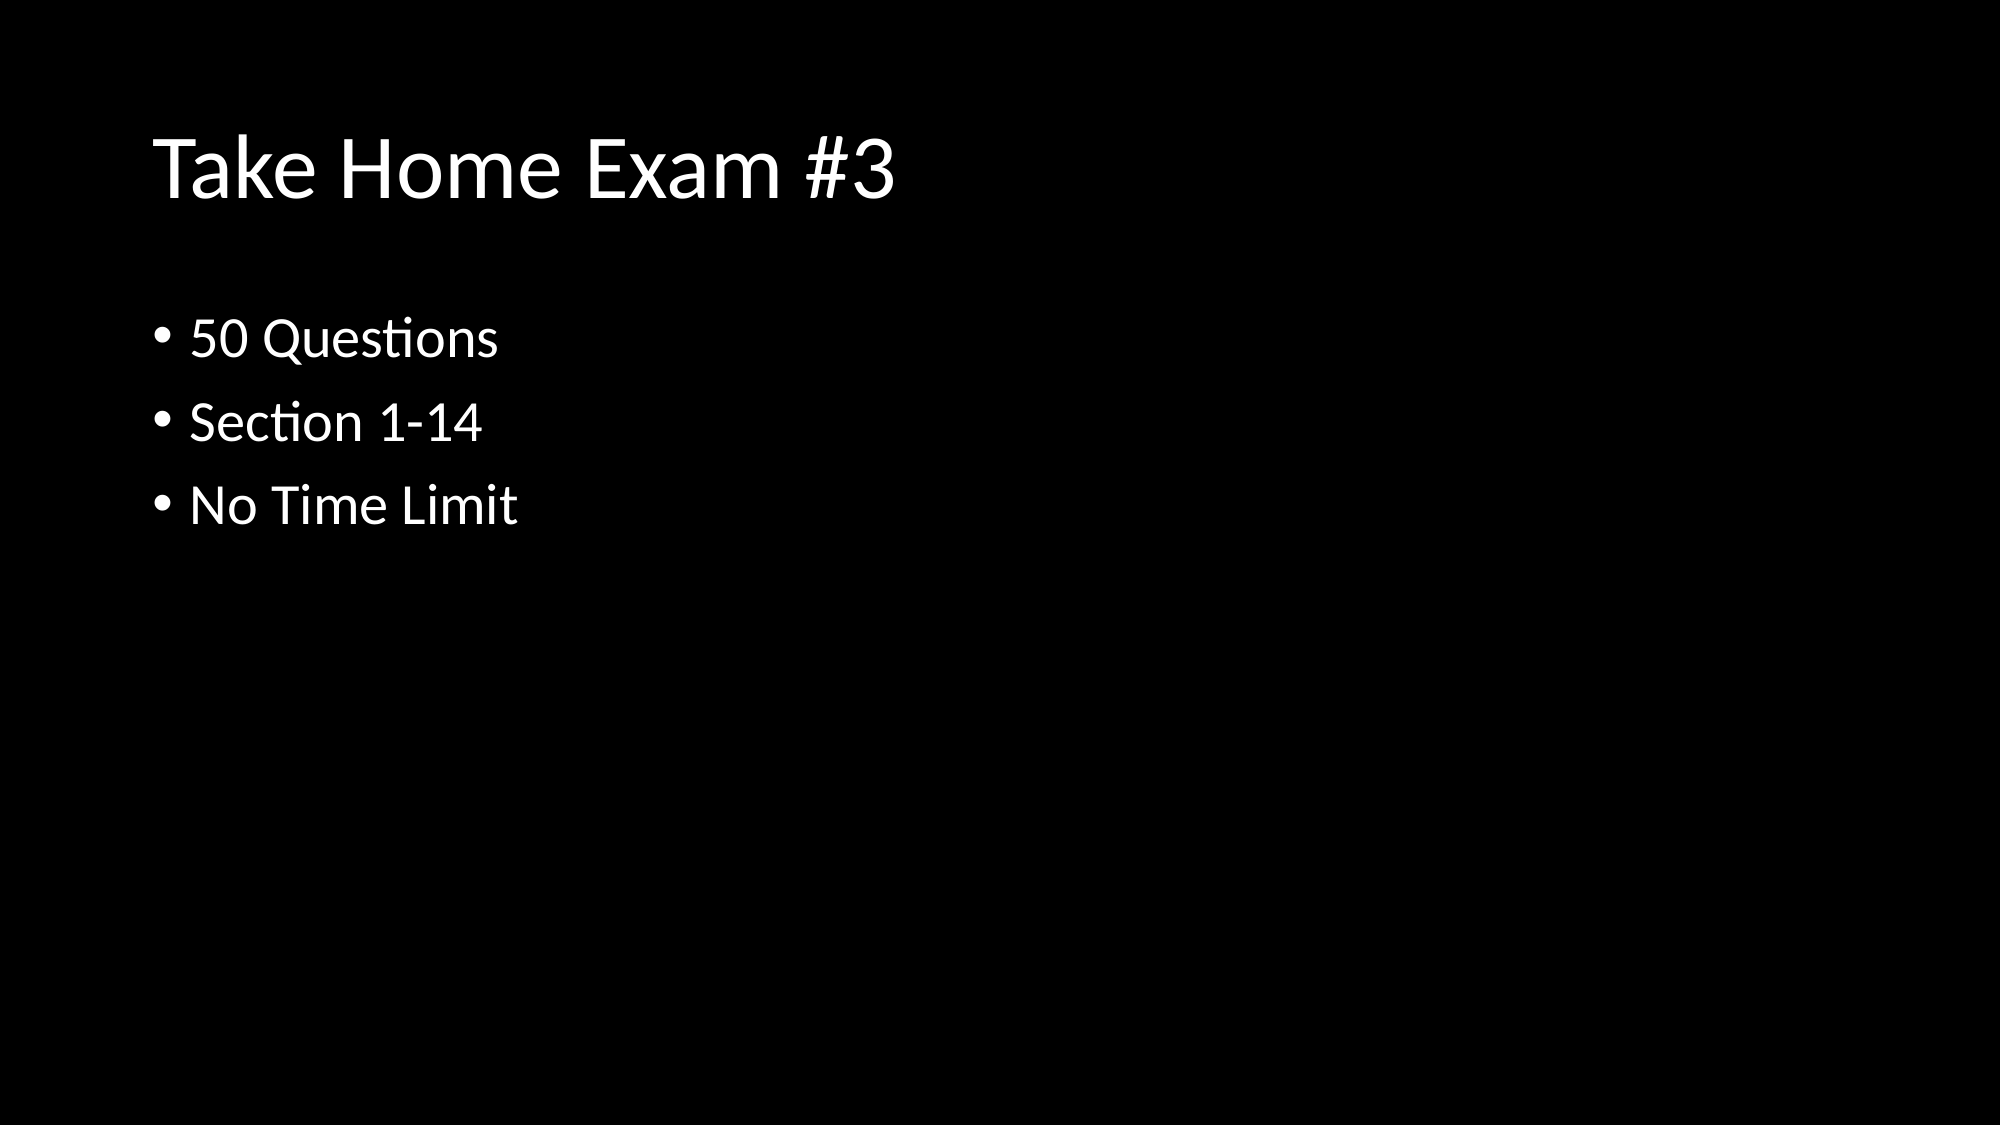

# Take Home Exam #3
50 Questions
Section 1-14
No Time Limit